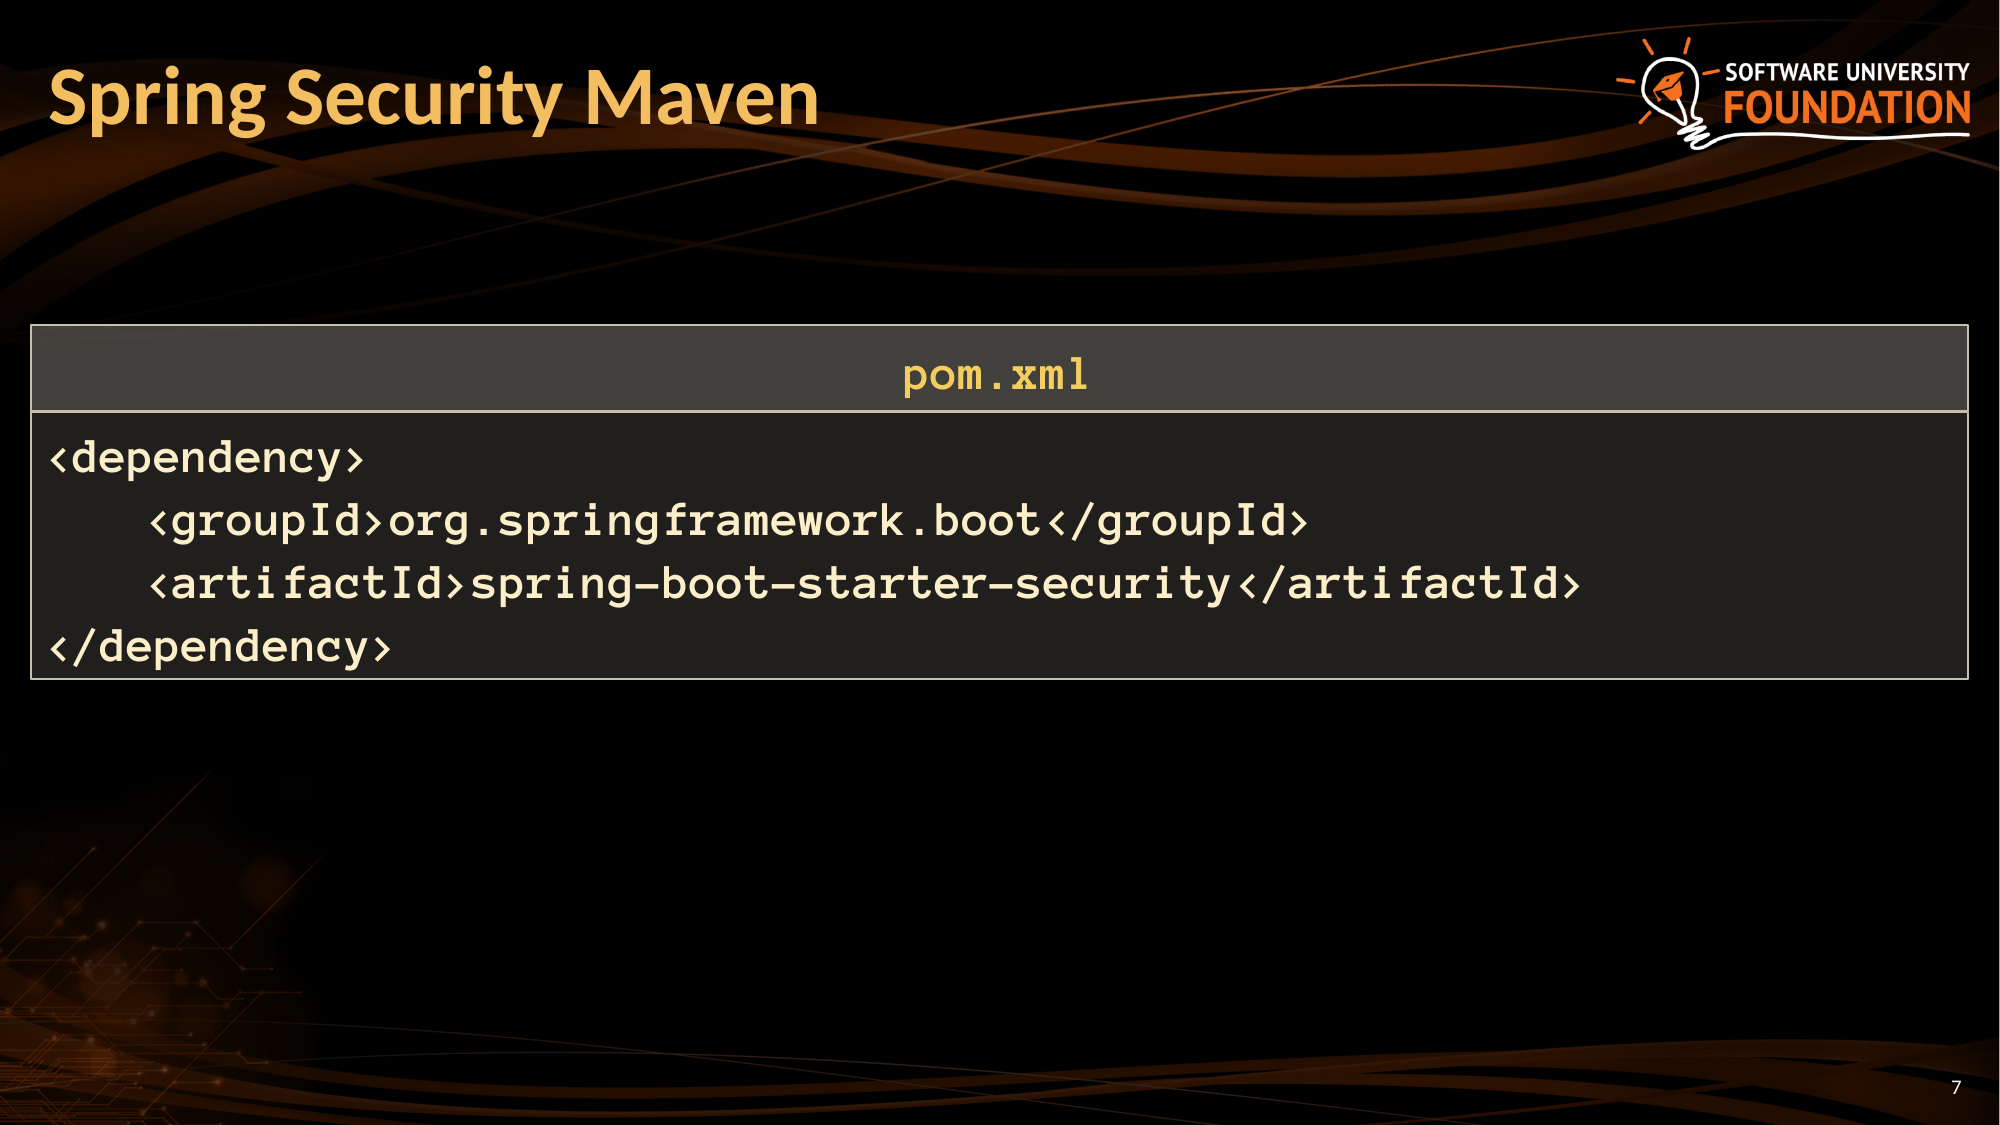

# Spring Security Maven
pom.xml
<dependency>
<groupId>org.springframework.boot</groupId>
<artifactId>spring-boot-starter-security</artifactId>
</dependency>
7